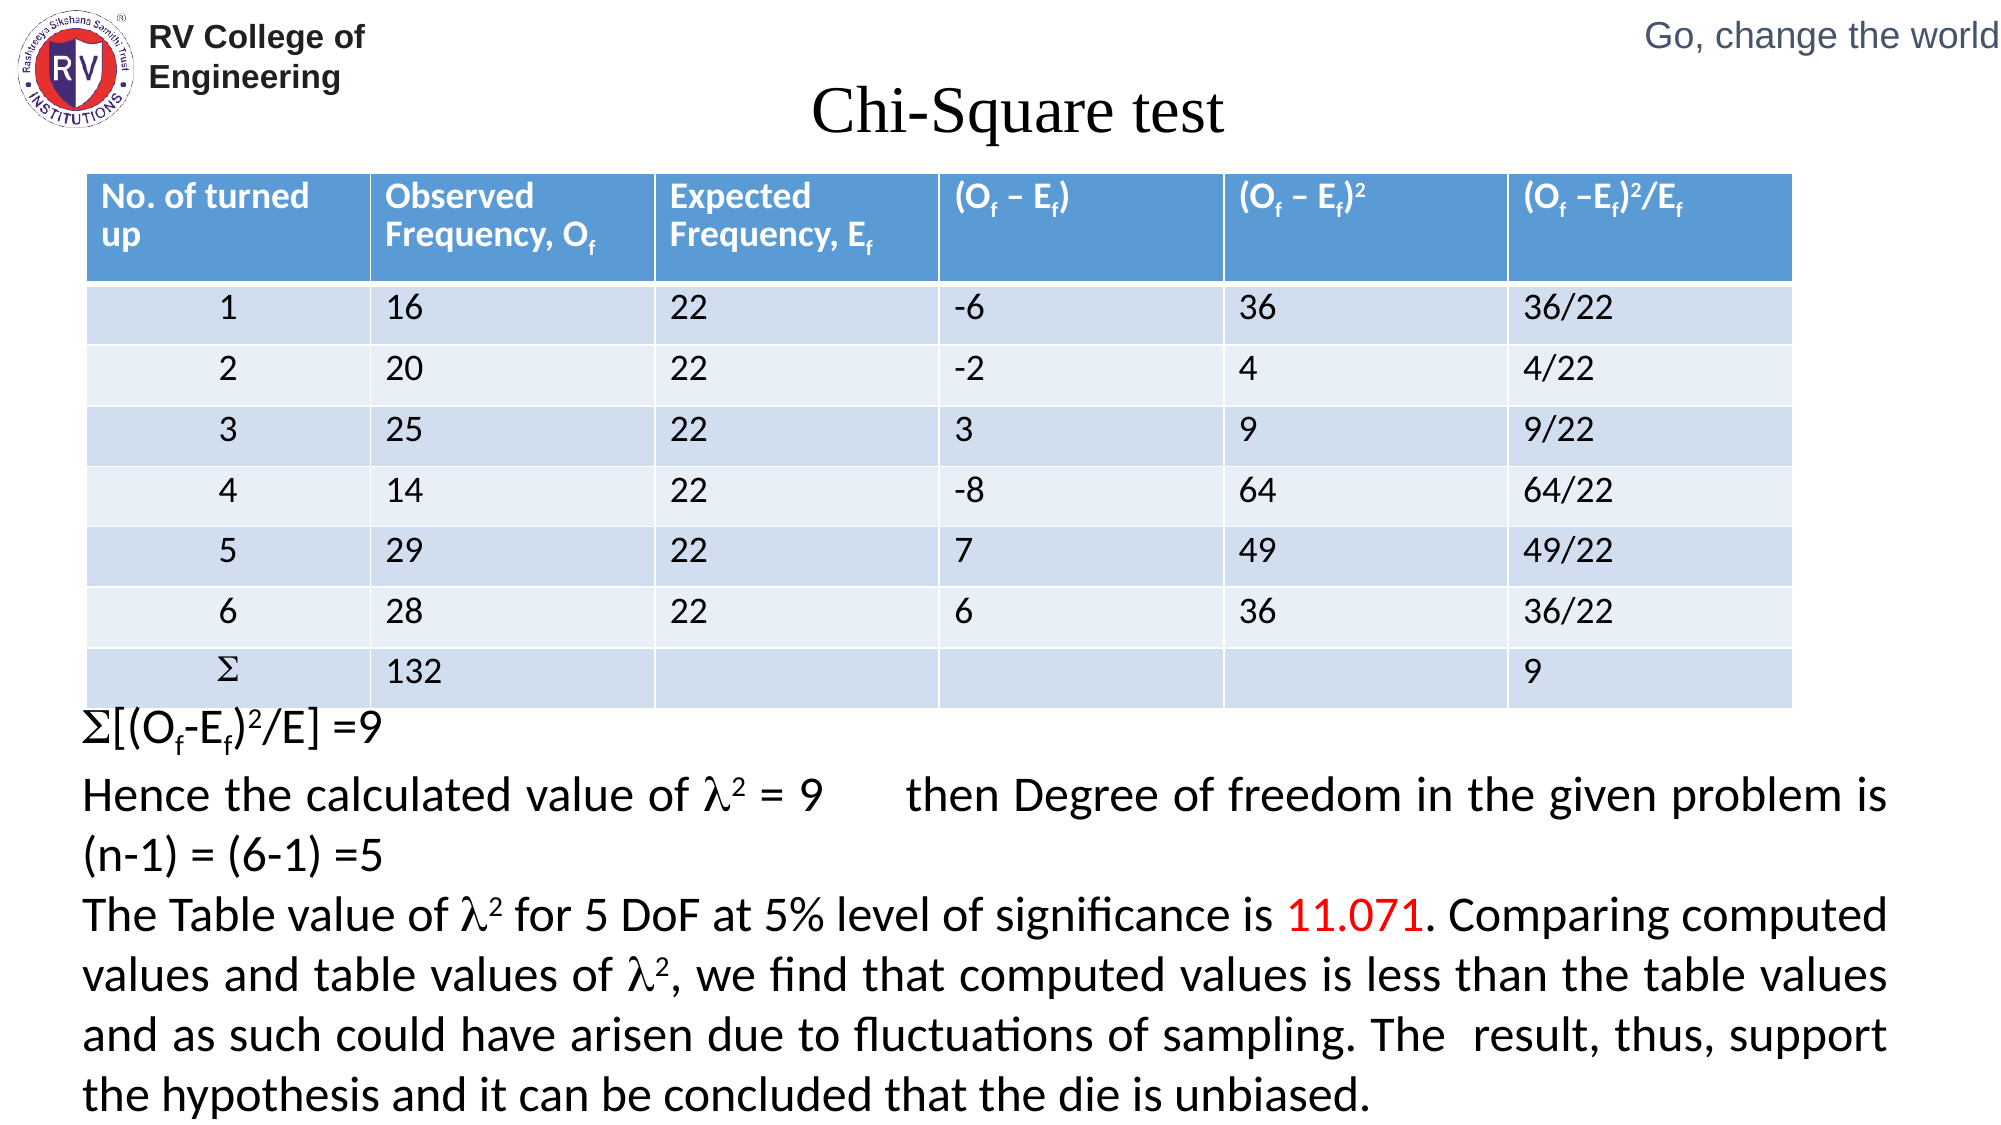

Chi-Square test
| No. of turned up | Observed Frequency, Of | Expected Frequency, Ef | (Of – Ef) | (Of – Ef)2 | (Of –Ef)2/Ef |
| --- | --- | --- | --- | --- | --- |
| 1 | 16 | 22 | -6 | 36 | 36/22 |
| 2 | 20 | 22 | -2 | 4 | 4/22 |
| 3 | 25 | 22 | 3 | 9 | 9/22 |
| 4 | 14 | 22 | -8 | 64 | 64/22 |
| 5 | 29 | 22 | 7 | 49 | 49/22 |
| 6 | 28 | 22 | 6 | 36 | 36/22 |
| Σ | 132 |  |  |  | 9 |
Σ[(Of-Ef)2/E] =9
Hence the calculated value of λ2 = 9      then Degree of freedom in the given problem is (n-1) = (6-1) =5
The Table value of λ2 for 5 DoF at 5% level of significance is 11.071. Comparing computed values and table values of λ2, we find that computed values is less than the table values and as such could have arisen due to fluctuations of sampling. The  result, thus, support the hypothesis and it can be concluded that the die is unbiased.